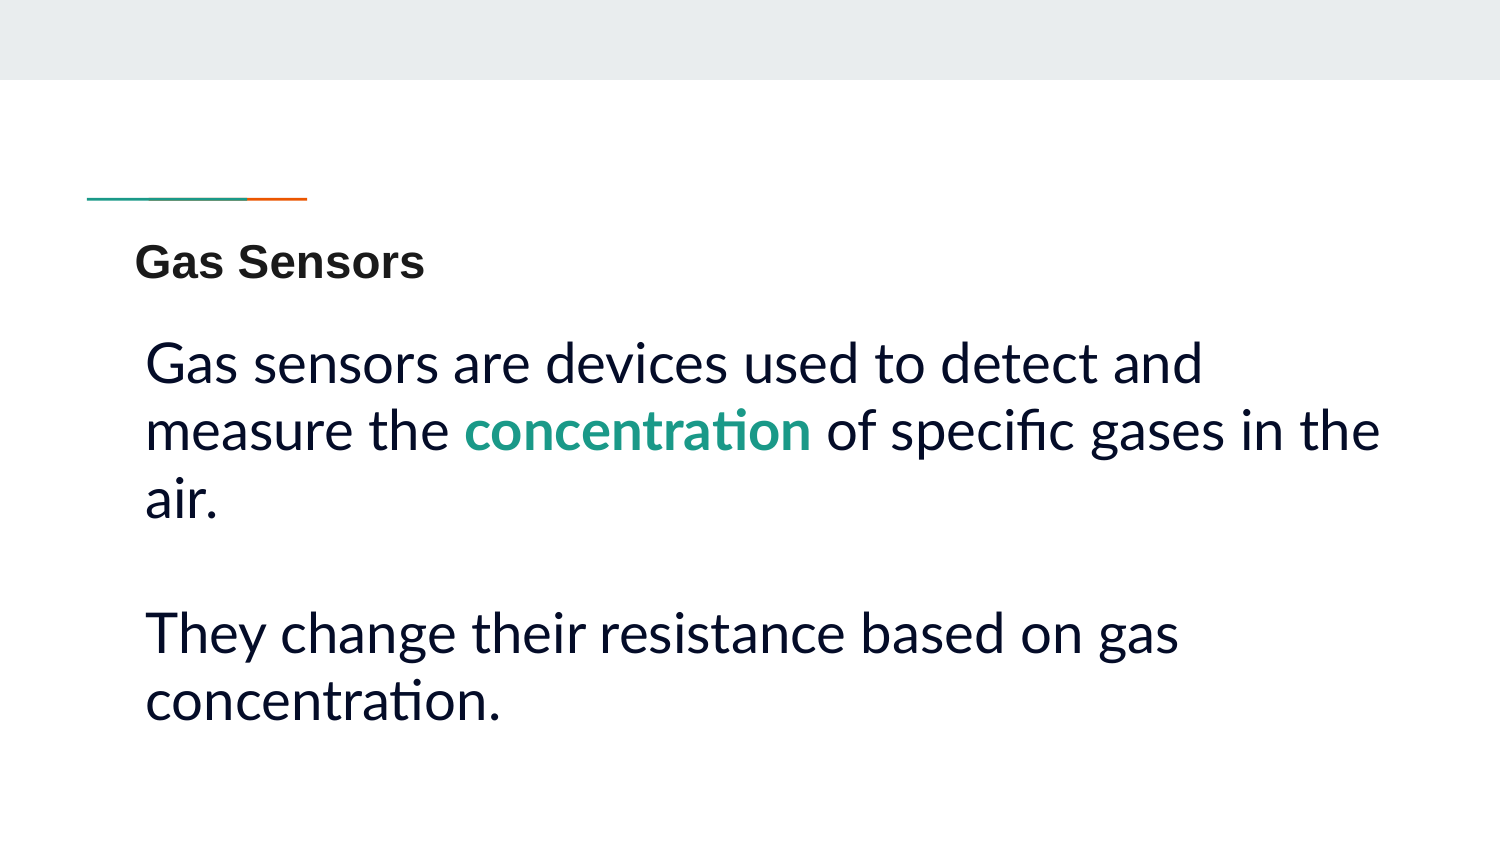

# Gas Sensors
Gas sensors are devices used to detect and measure the concentration of specific gases in the air.

They change their resistance based on gas concentration.